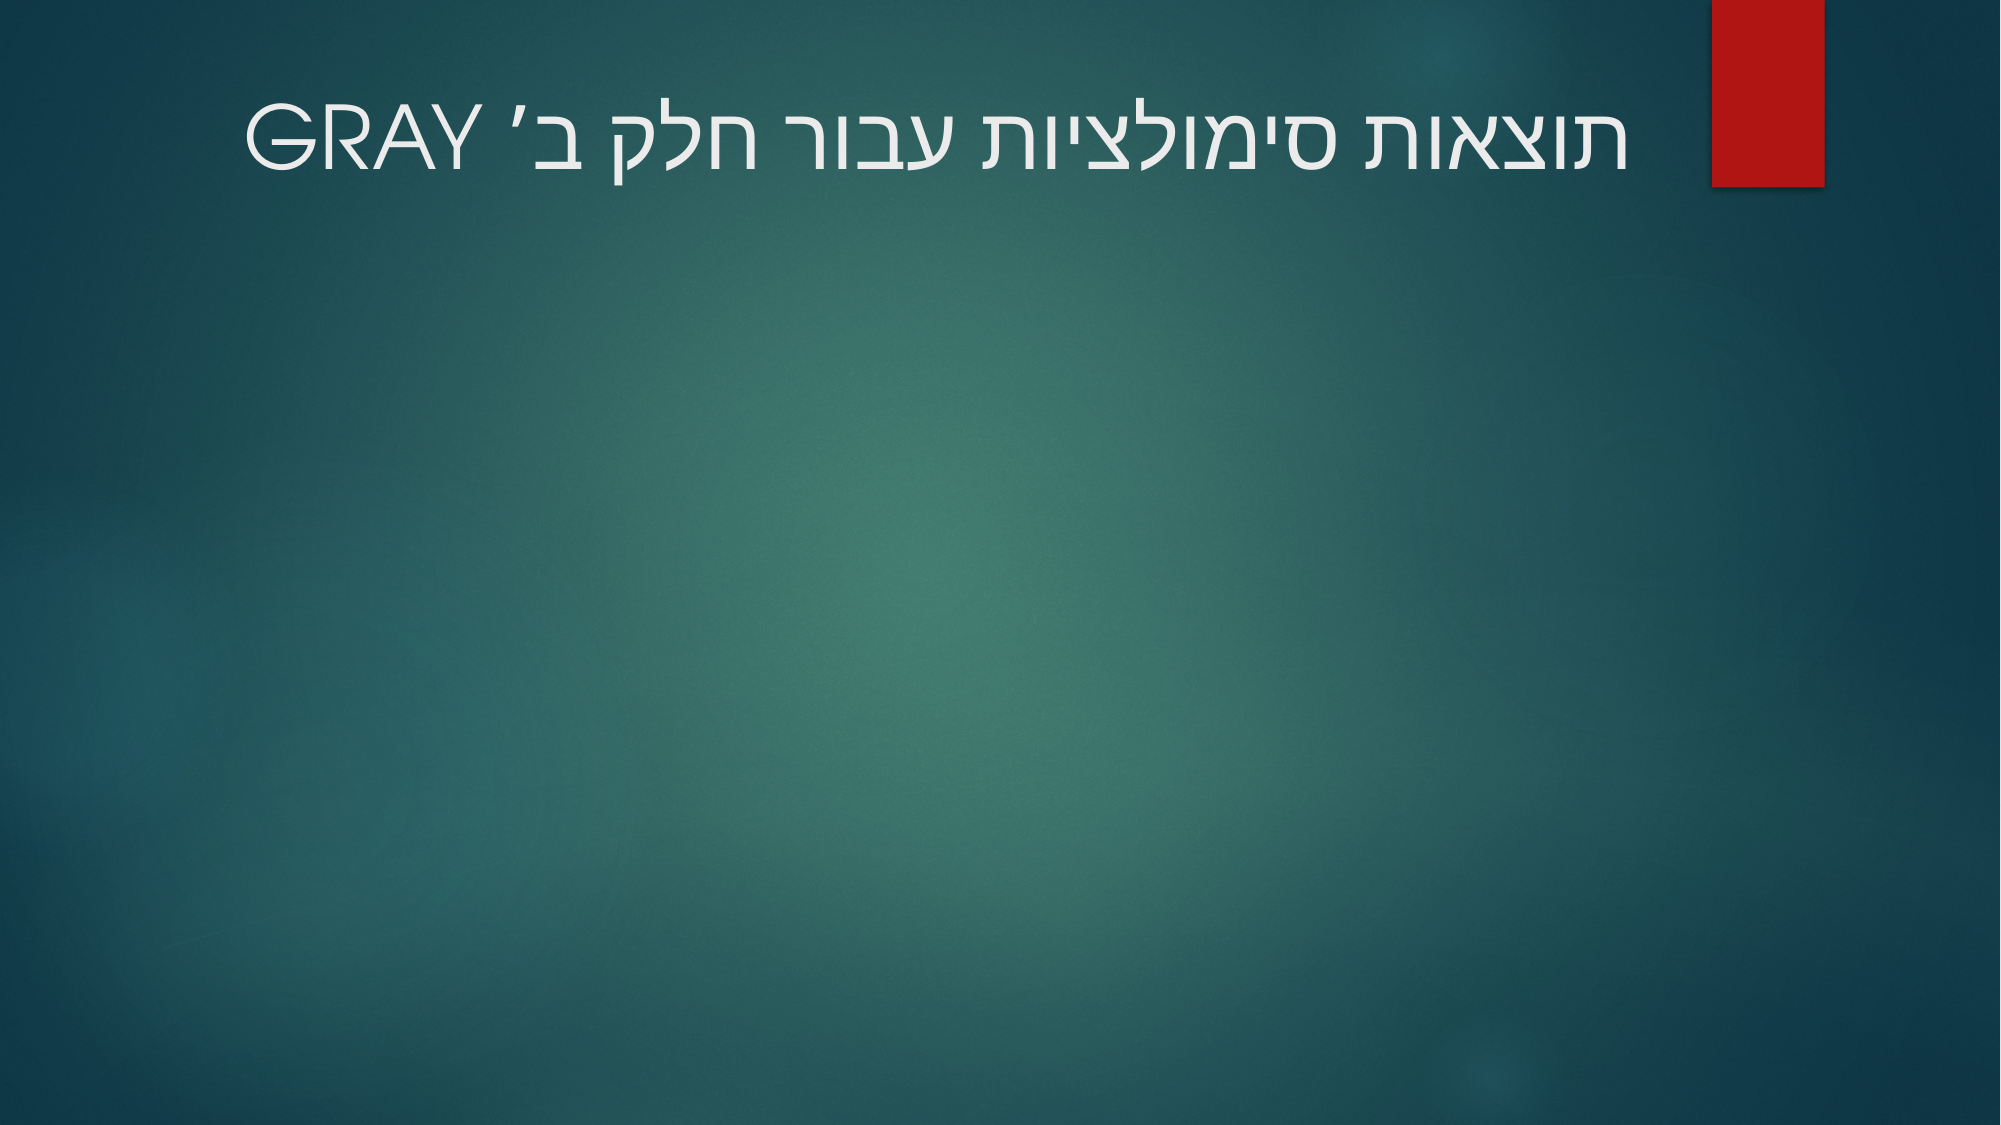

# תוצאות סימולציות עבור חלק ב’ GRAY